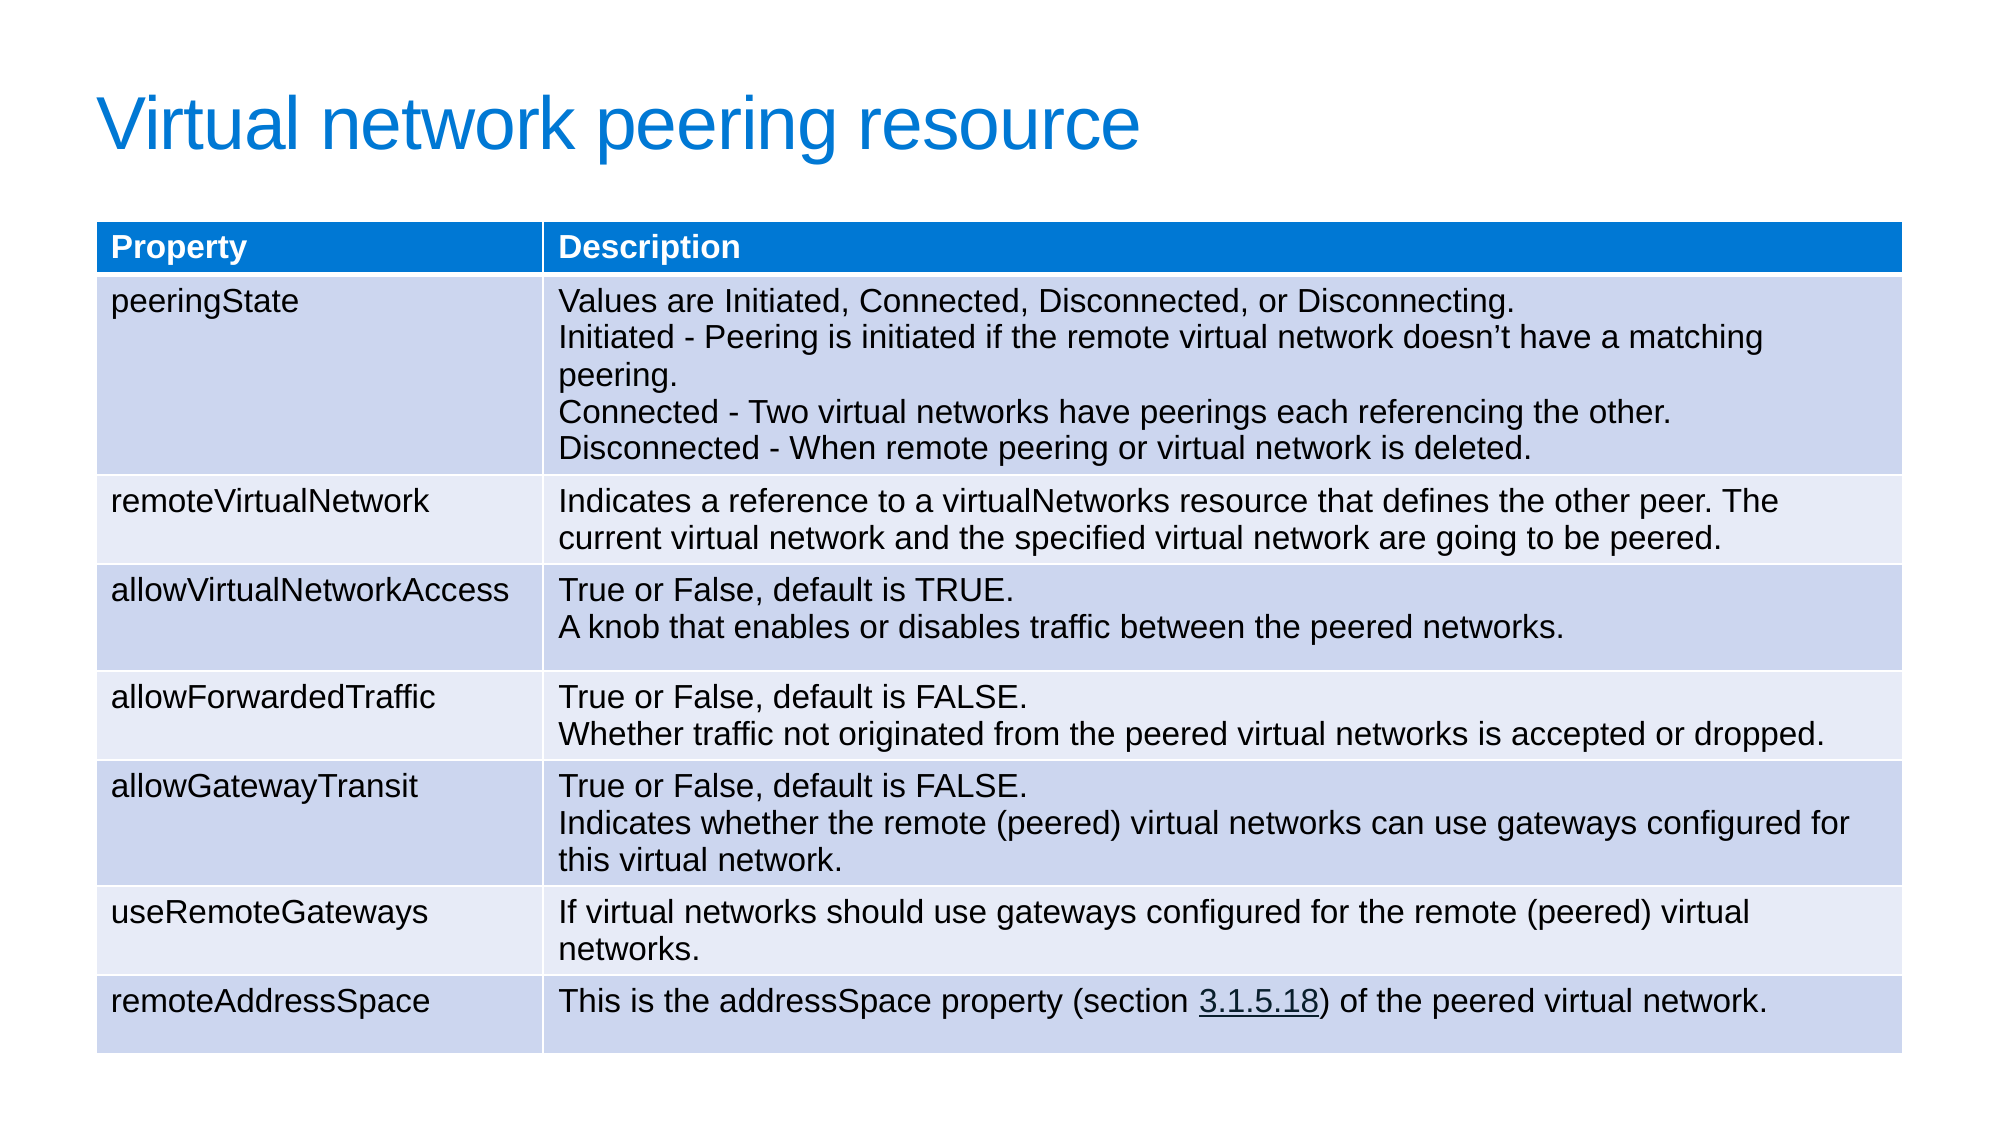

# Virtual network peering resource

| Property | Description |
| --- | --- |
| peeringState | Values are Initiated, Connected, Disconnected, or Disconnecting. Initiated - Peering is initiated if the remote virtual network doesn’t have a matching peering. Connected - Two virtual networks have peerings each referencing the other. Disconnected - When remote peering or virtual network is deleted. |
| remoteVirtualNetwork | Indicates a reference to a virtualNetworks resource that defines the other peer. The current virtual network and the specified virtual network are going to be peered. |
| allowVirtualNetworkAccess | True or False, default is TRUE. A knob that enables or disables traffic between the peered networks. |
| allowForwardedTraffic | True or False, default is FALSE. Whether traffic not originated from the peered virtual networks is accepted or dropped. |
| allowGatewayTransit | True or False, default is FALSE. Indicates whether the remote (peered) virtual networks can use gateways configured for this virtual network. |
| useRemoteGateways | If virtual networks should use gateways configured for the remote (peered) virtual networks. |
| remoteAddressSpace | This is the addressSpace property (section 3.1.5.18) of the peered virtual network. |